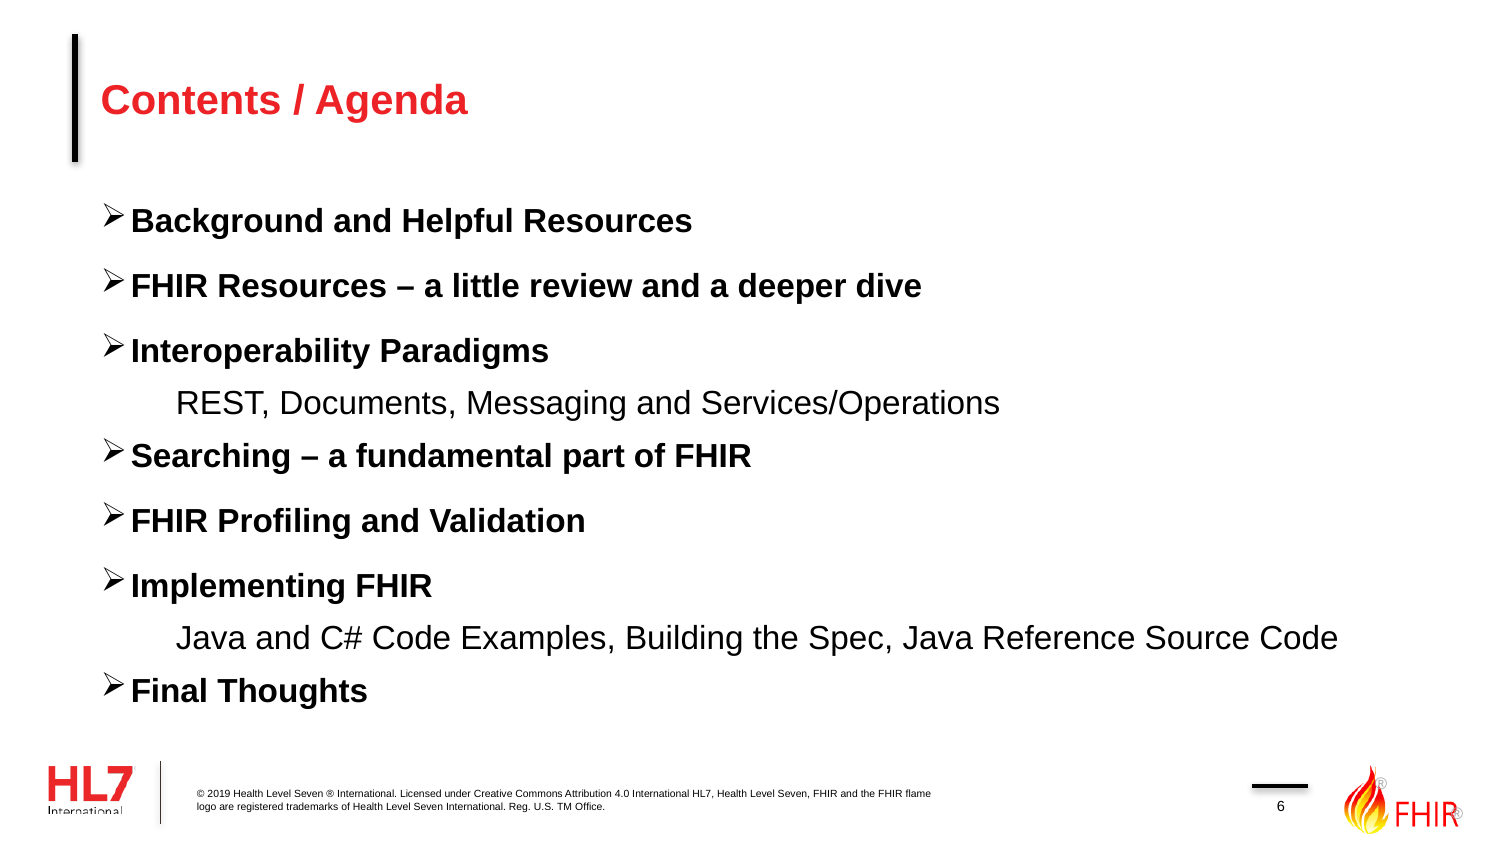

# Contents / Agenda
Background and Helpful Resources
FHIR Resources – a little review and a deeper dive
Interoperability Paradigms
REST, Documents, Messaging and Services/Operations
Searching – a fundamental part of FHIR
FHIR Profiling and Validation
Implementing FHIR
Java and C# Code Examples, Building the Spec, Java Reference Source Code
Final Thoughts
6
© 2019 Health Level Seven ® International. Licensed under Creative Commons Attribution 4.0 International HL7, Health Level Seven, FHIR and the FHIR flame logo are registered trademarks of Health Level Seven International. Reg. U.S. TM Office.